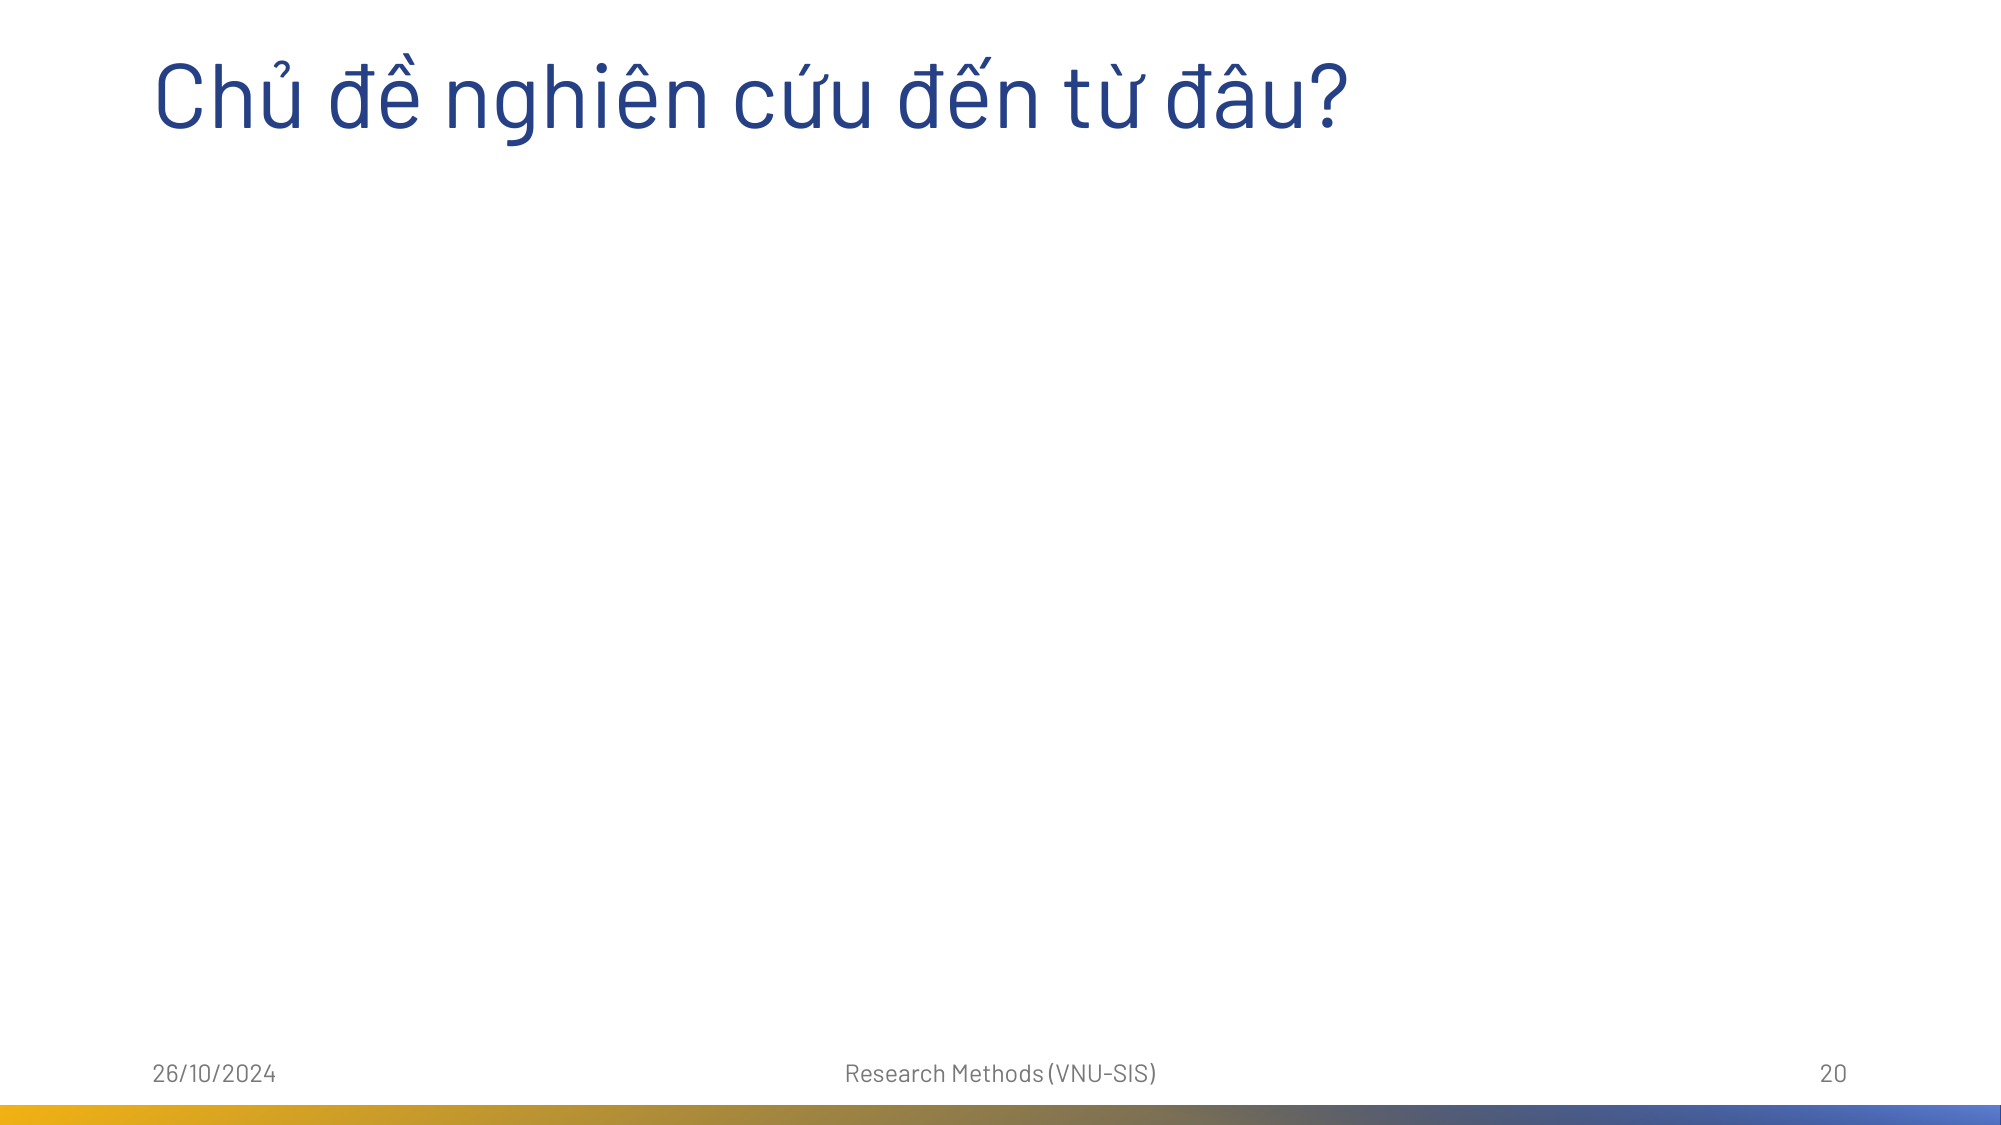

# Chủ đề nghiên cứu đến từ đâu?

26/10/2024
Research Methods (VNU-SIS)
20